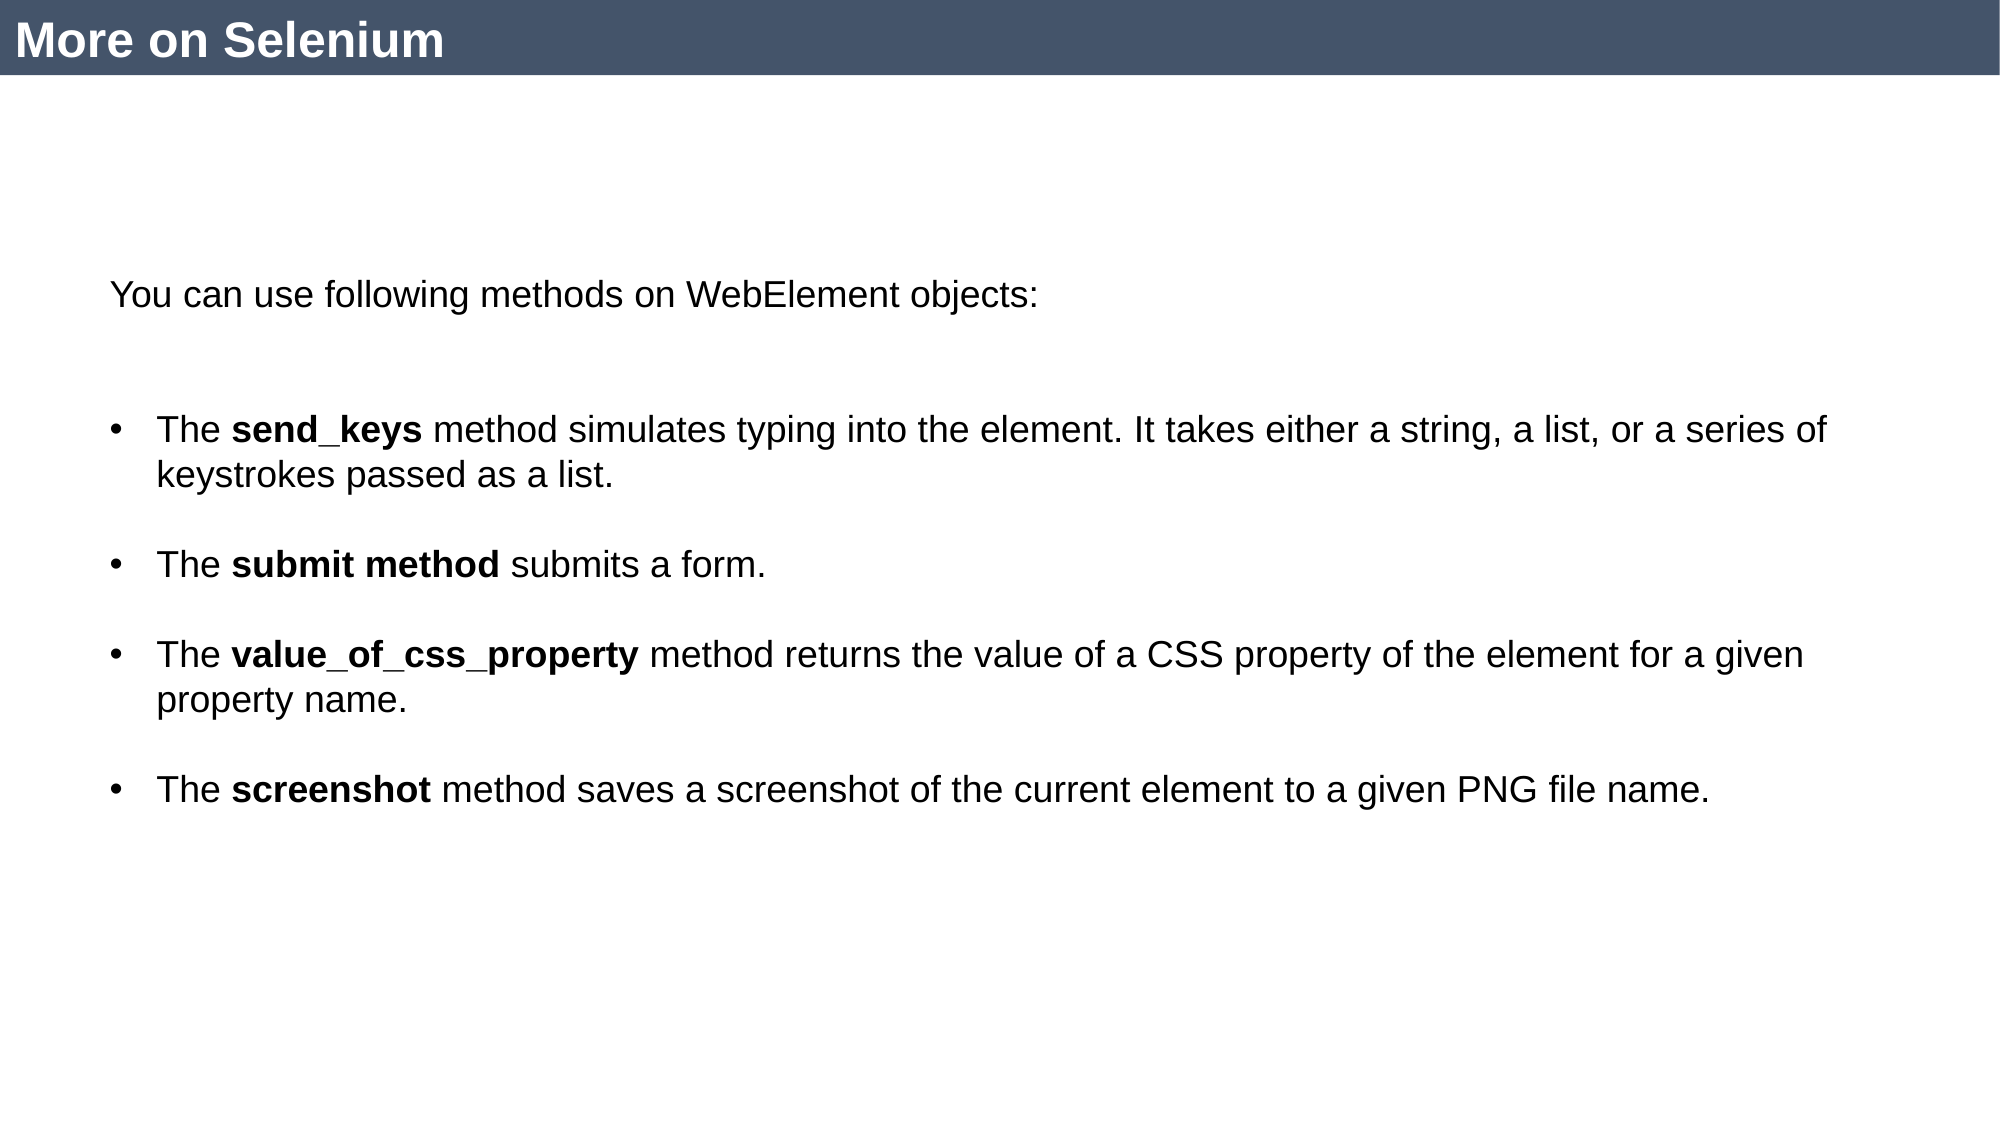

More on Selenium
You can use following methods on WebElement objects:

The send_keys method simulates typing into the element. It takes either a string, a list, or a series of keystrokes passed as a list.

The submit method submits a form.

The value_of_css_property method returns the value of a CSS property of the element for a given property name.

The screenshot method saves a screenshot of the current element to a given PNG file name.